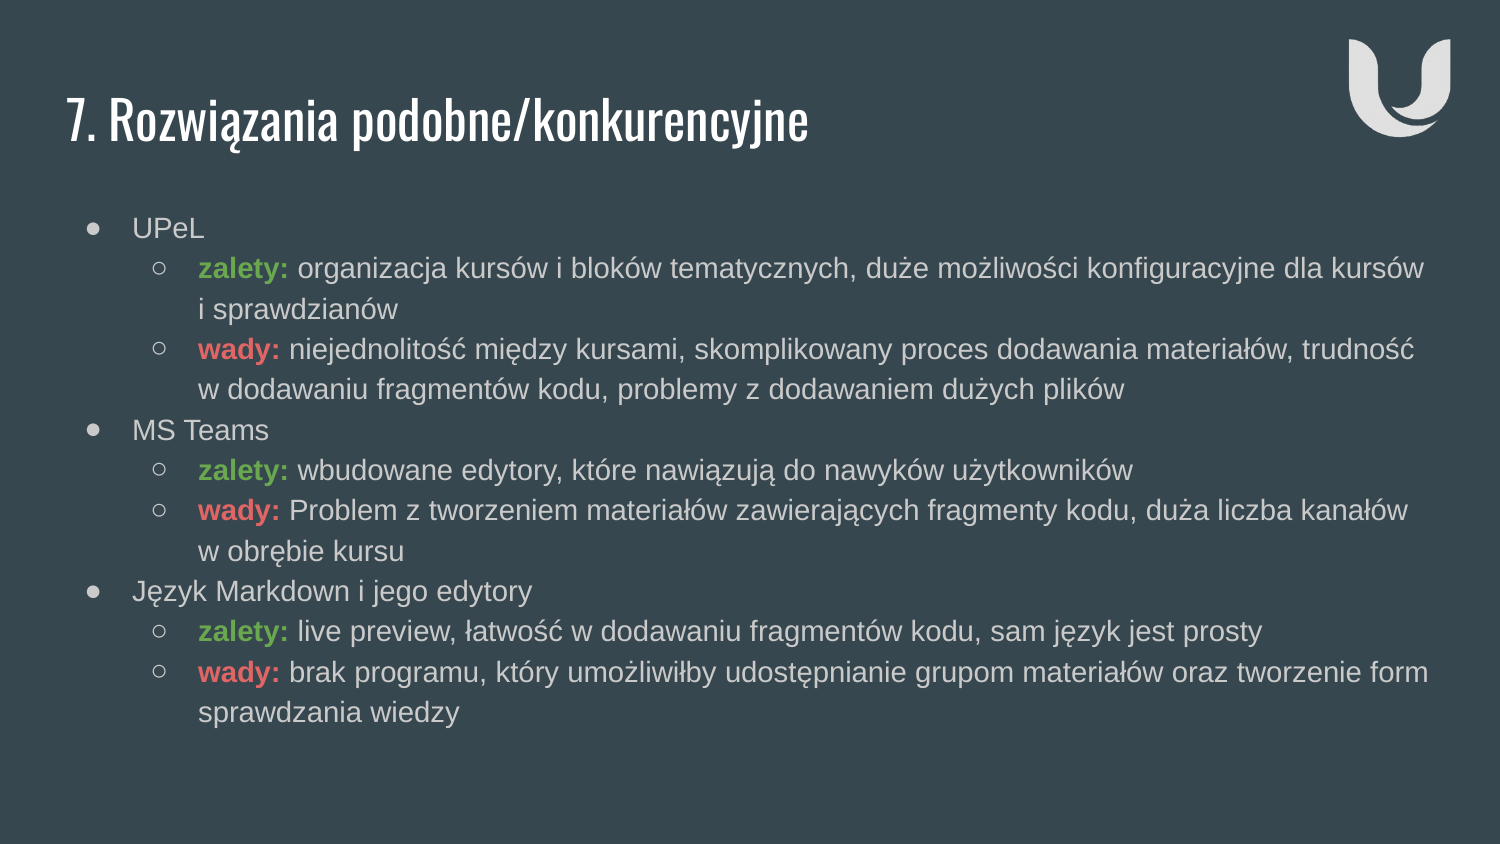

# 7. Rozwiązania podobne/konkurencyjne
UPeL
zalety: organizacja kursów i bloków tematycznych, duże możliwości konfiguracyjne dla kursów i sprawdzianów
wady: niejednolitość między kursami, skomplikowany proces dodawania materiałów, trudność w dodawaniu fragmentów kodu, problemy z dodawaniem dużych plików
MS Teams
zalety: wbudowane edytory, które nawiązują do nawyków użytkowników
wady: Problem z tworzeniem materiałów zawierających fragmenty kodu, duża liczba kanałów w obrębie kursu
Język Markdown i jego edytory
zalety: live preview, łatwość w dodawaniu fragmentów kodu, sam język jest prosty
wady: brak programu, który umożliwiłby udostępnianie grupom materiałów oraz tworzenie form sprawdzania wiedzy